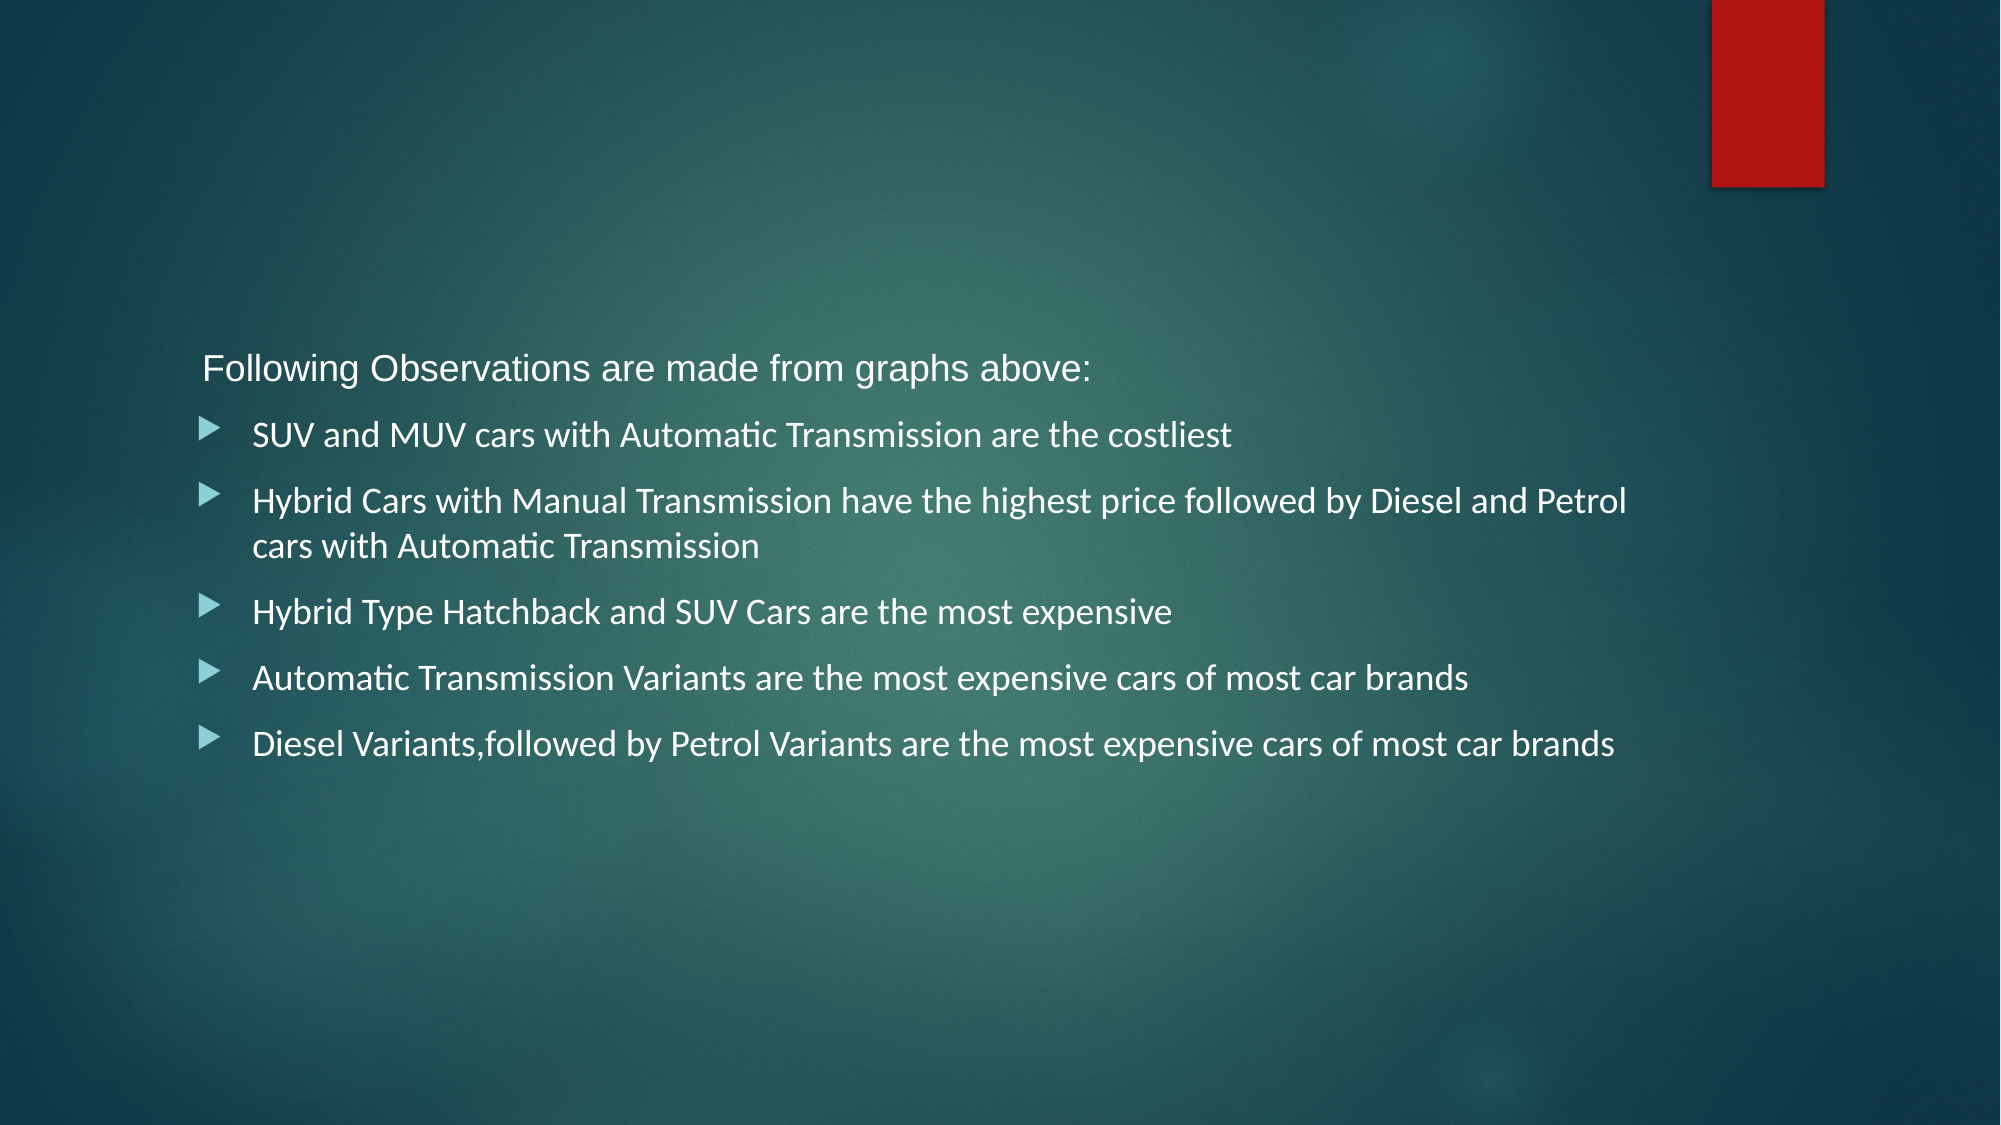

Following Observations are made from graphs above:
SUV and MUV cars with Automatic Transmission are the costliest
Hybrid Cars with Manual Transmission have the highest price followed by Diesel and Petrol cars with Automatic Transmission
Hybrid Type Hatchback and SUV Cars are the most expensive
Automatic Transmission Variants are the most expensive cars of most car brands
Diesel Variants,followed by Petrol Variants are the most expensive cars of most car brands